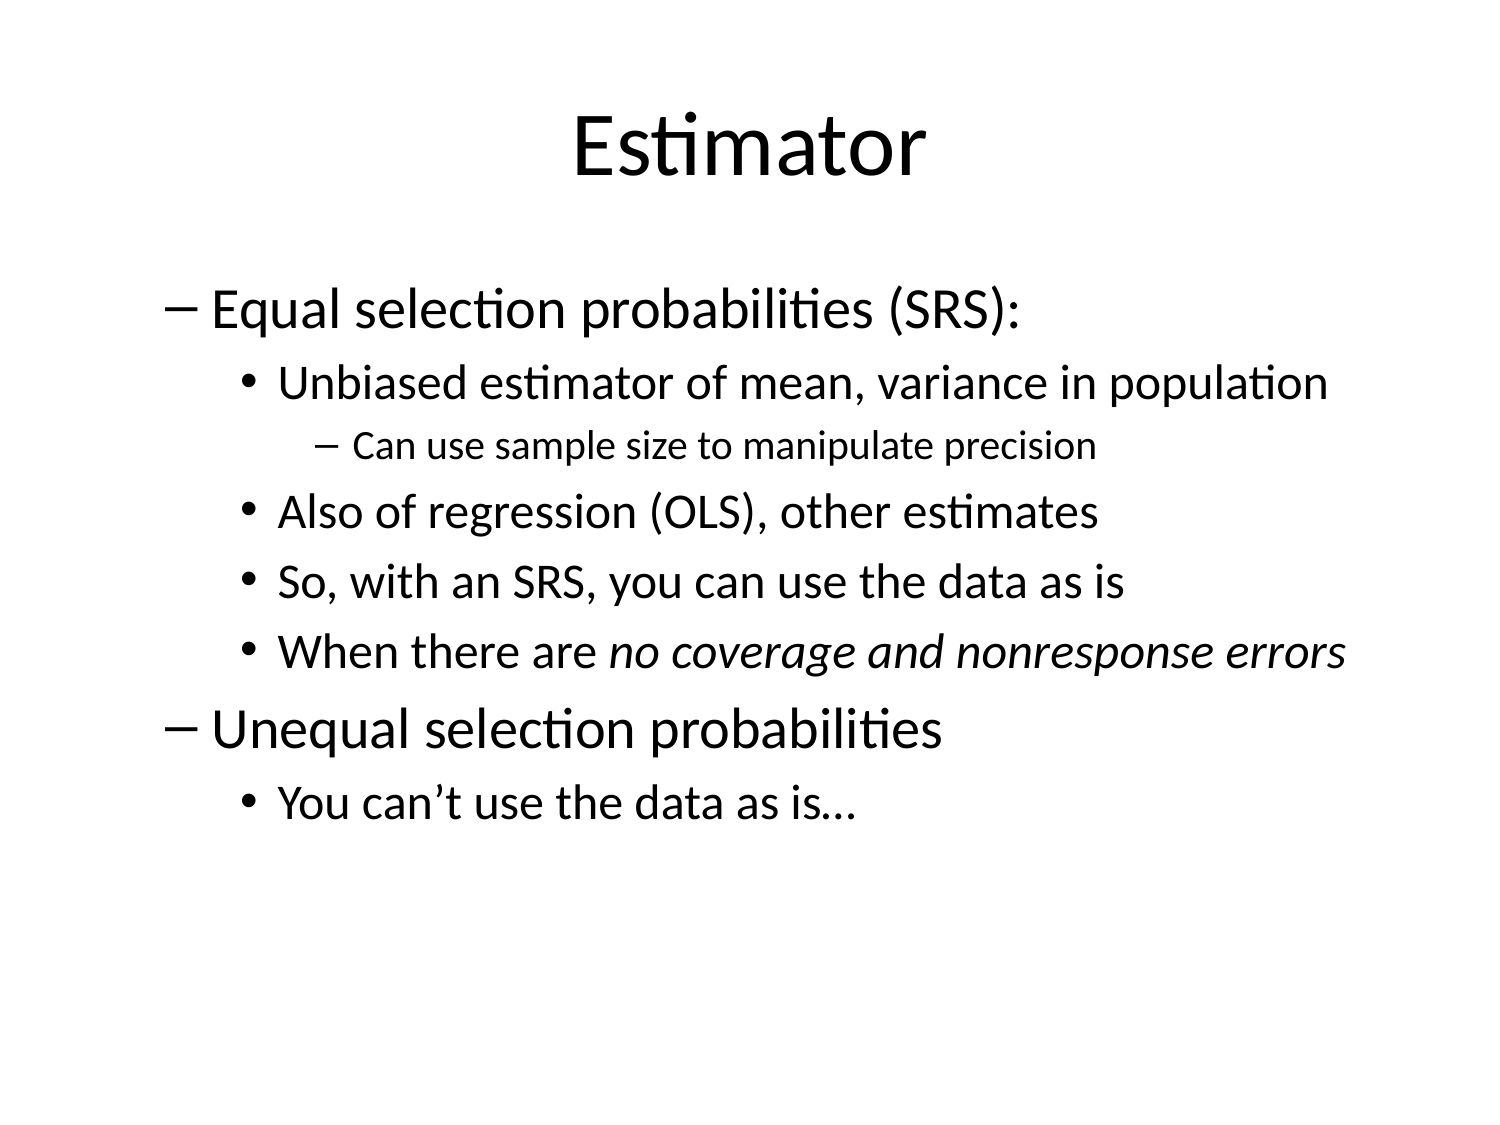

# Estimator
Equal selection probabilities (SRS):
Unbiased estimator of mean, variance in population
Can use sample size to manipulate precision
Also of regression (OLS), other estimates
So, with an SRS, you can use the data as is
When there are no coverage and nonresponse errors
Unequal selection probabilities
You can’t use the data as is…